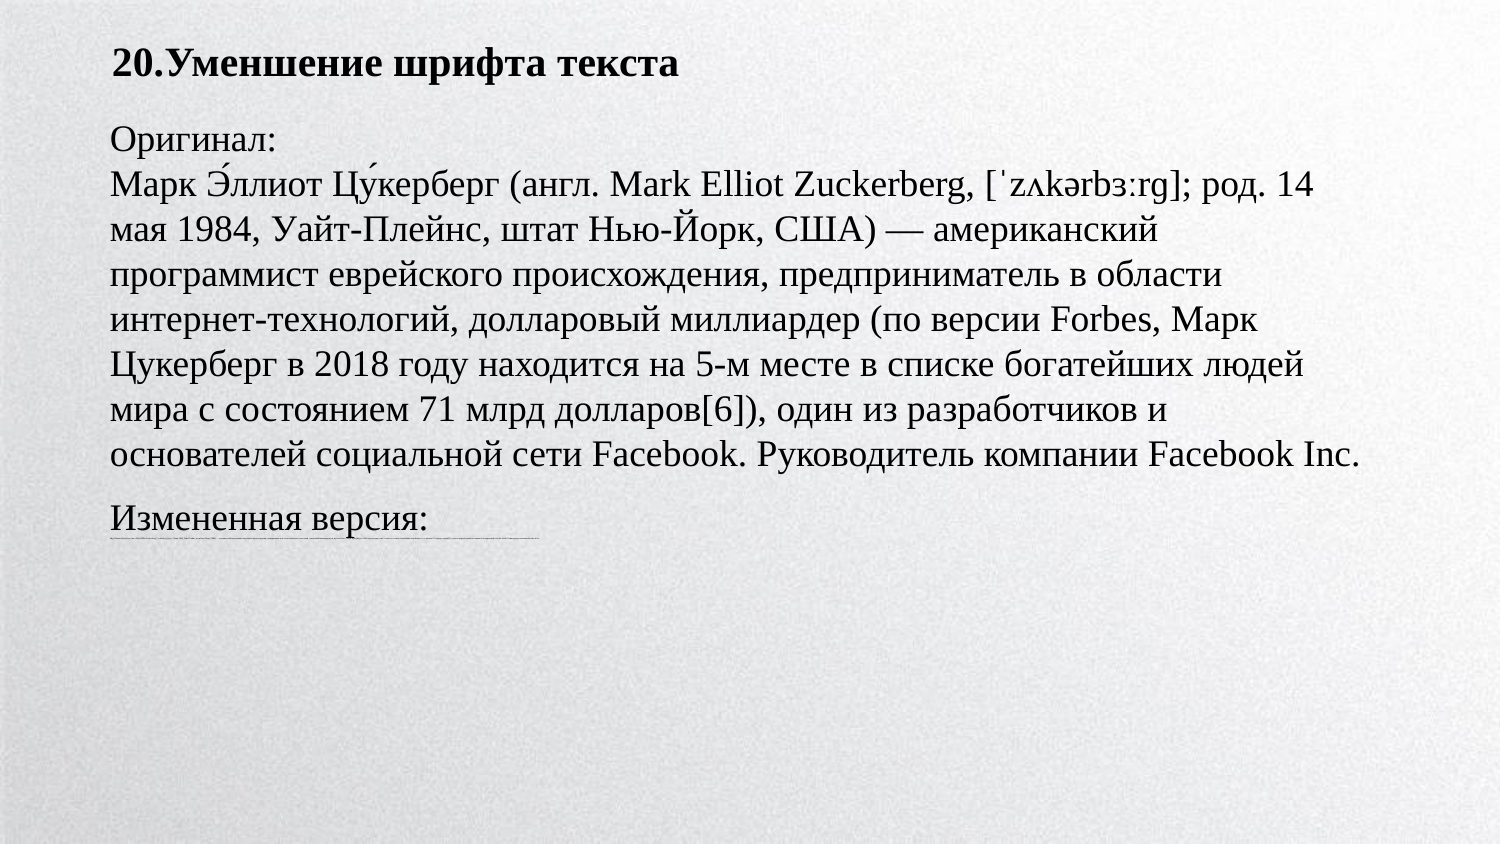

20.Уменшение шрифта текста
Оригинал:
Марк Э́ллиот Цу́керберг (англ. Mark Elliot Zuckerberg, [ˈzʌkərbɜːrɡ]; род. 14 мая 1984, Уайт-Плейнс, штат Нью-Йорк, США) — американский программист еврейского происхождения, предприниматель в области интернет-технологий, долларовый миллиардер (по версии Forbes, Марк Цукерберг в 2018 году находится на 5-м месте в списке богатейших людей мира с состоянием 71 млрд долларов[6]), один из разработчиков и основателей социальной сети Facebook. Руководитель компании Facebook Inc.
Измененная версия:
Марк Э́ллиот Цу́керберг (англ. Mark Elliot Zuckerberg, [ˈzʌkərbɜːrɡ]; род. 14 мая 1984, Уайт-Плейнс, штат Нью-Йорк, США) — американский программист еврейского происхождения, предприниматель в области интернет-технологий, долларовый миллиардер (по версии Forbes, Марк Цукерберг в 2018 году находится на 5-м месте в списке богатейших людей мира с состоянием 71 млрд долларов[6]), один из разработчиков и основателей социальной сети Facebook. Руководитель компании Facebook Inc.